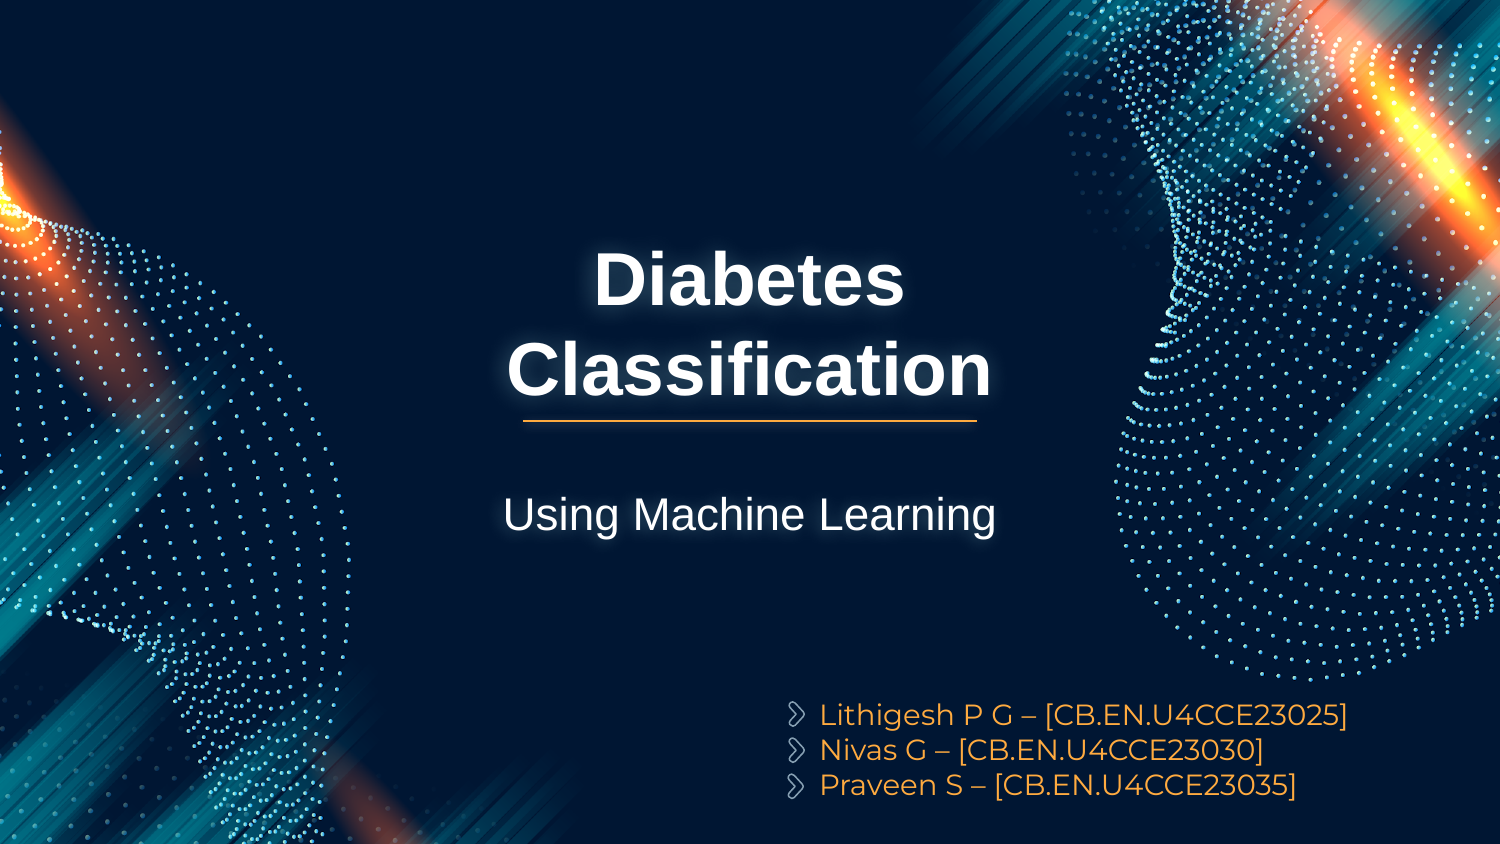

# Diabetes Classification
Using Machine Learning

Lithigesh P G – [CB.EN.U4CCE23025]
Nivas G – [CB.EN.U4CCE23030]
Praveen S – [CB.EN.U4CCE23035]